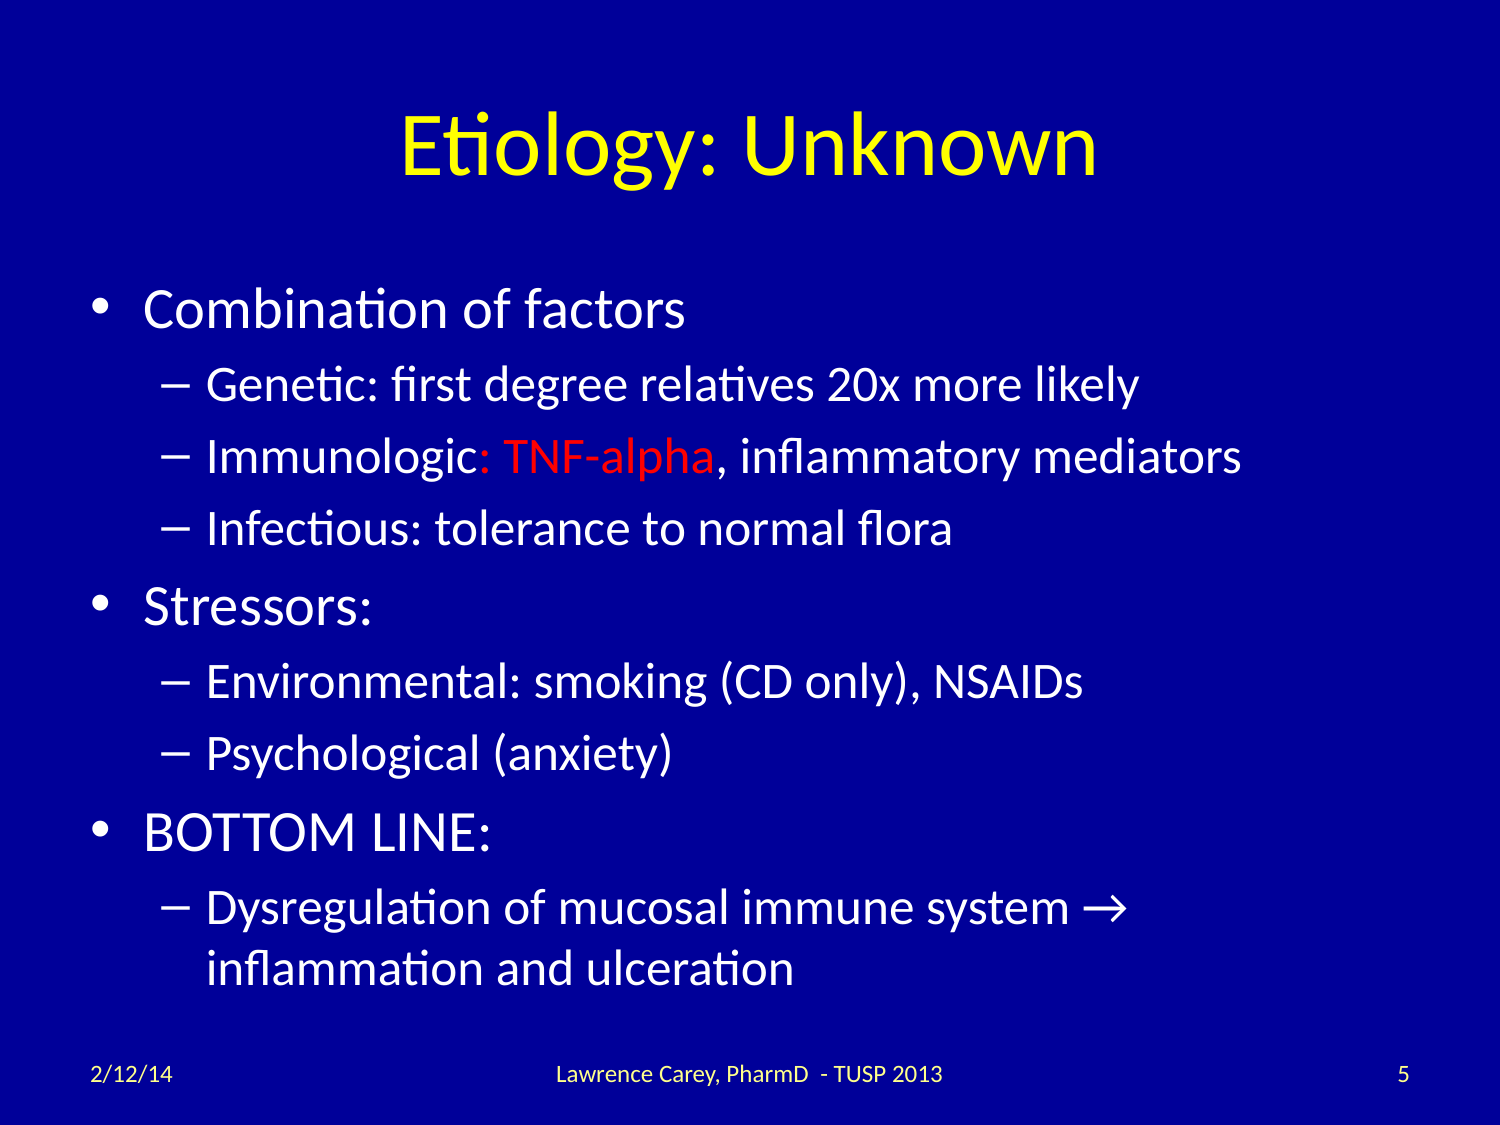

# Etiology: Unknown
Combination of factors
Genetic: first degree relatives 20x more likely
Immunologic: TNF-alpha, inflammatory mediators
Infectious: tolerance to normal flora
Stressors:
Environmental: smoking (CD only), NSAIDs
Psychological (anxiety)
BOTTOM LINE:
Dysregulation of mucosal immune system → inflammation and ulceration
2/12/14
Lawrence Carey, PharmD  - TUSP 2013
5